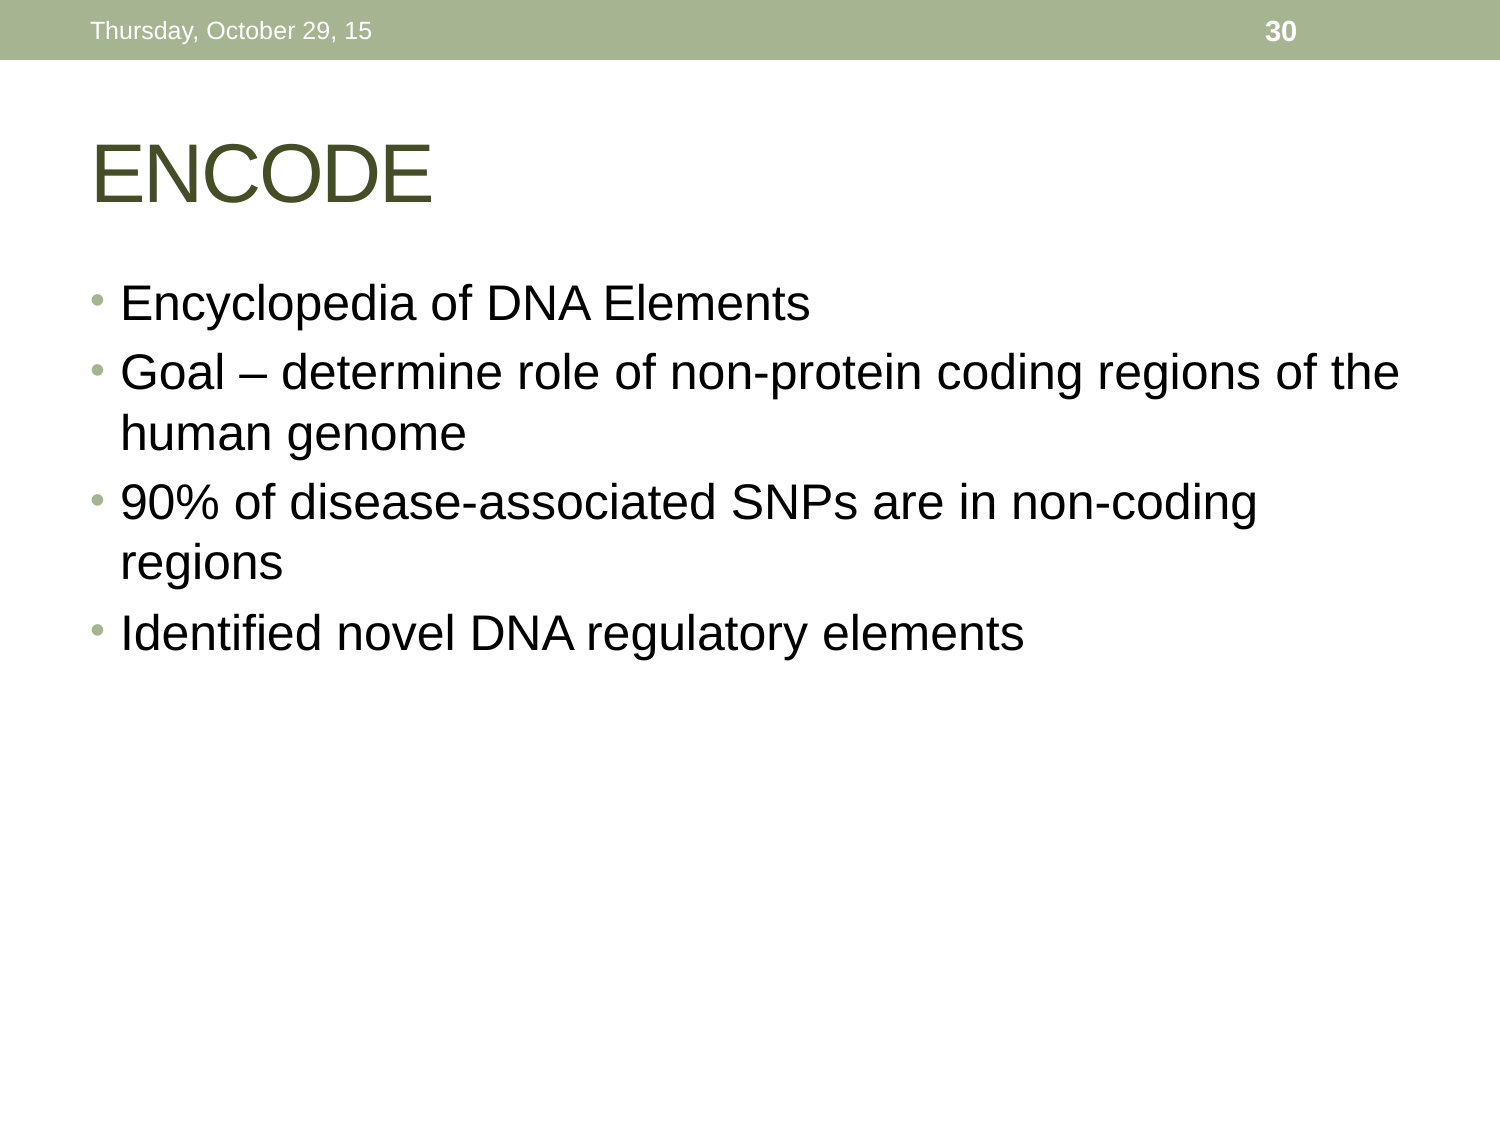

Thursday, October 29, 15
30
# ENCODE
Encyclopedia of DNA Elements
Goal – determine role of non-protein coding regions of the human genome
90% of disease-associated SNPs are in non-coding regions
Identified novel DNA regulatory elements